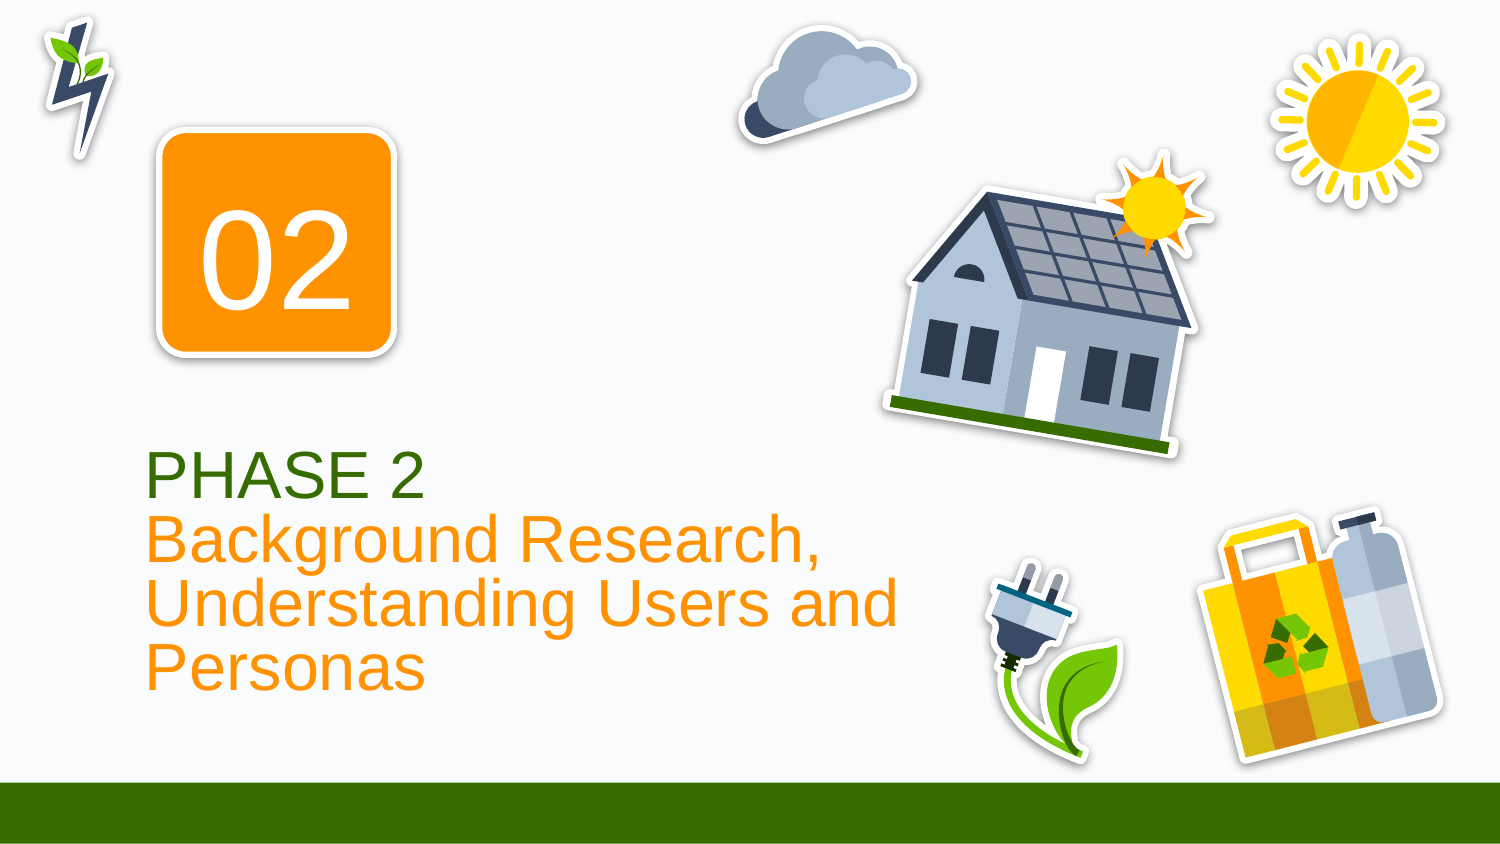

02

# PHASE 2 Background Research, Understanding Users and Personas